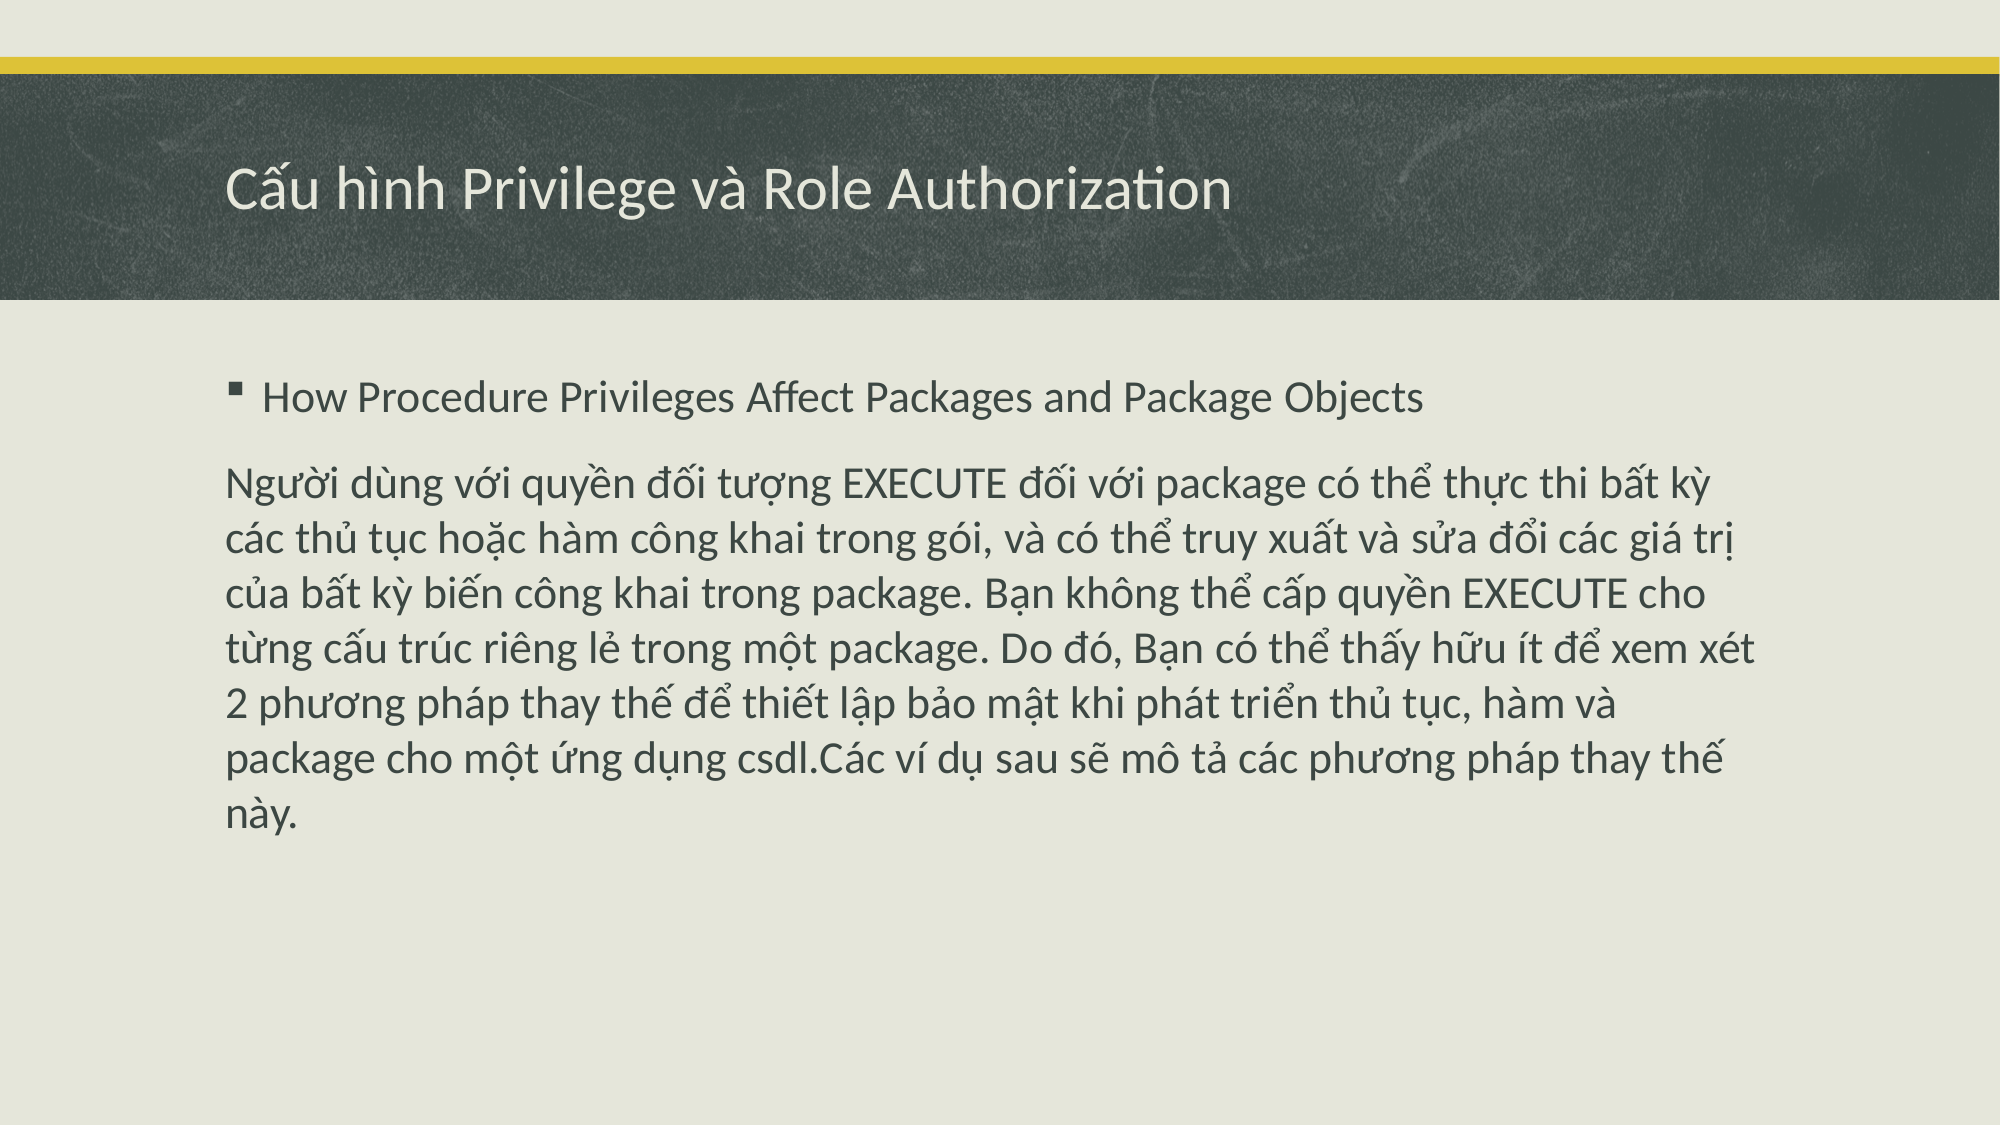

# Cấu hình Privilege và Role Authorization
How Procedure Privileges Affect Packages and Package Objects
Người dùng với quyền đối tượng EXECUTE đối với package có thể thực thi bất kỳ các thủ tục hoặc hàm công khai trong gói, và có thể truy xuất và sửa đổi các giá trị của bất kỳ biến công khai trong package. Bạn không thể cấp quyền EXECUTE cho từng cấu trúc riêng lẻ trong một package. Do đó, Bạn có thể thấy hữu ít để xem xét 2 phương pháp thay thế để thiết lập bảo mật khi phát triển thủ tục, hàm và package cho một ứng dụng csdl.Các ví dụ sau sẽ mô tả các phương pháp thay thế này.